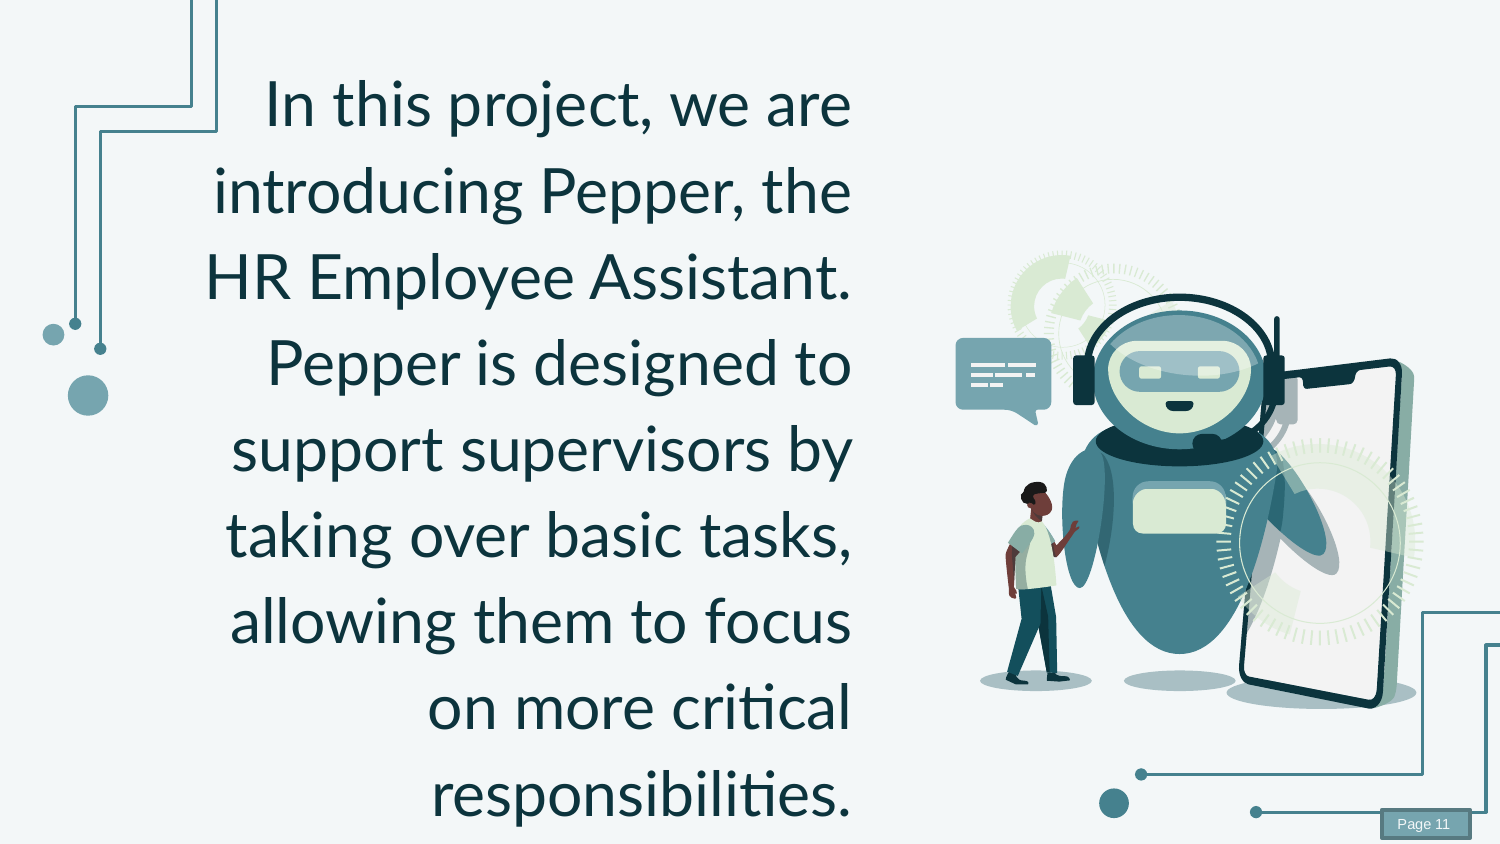

In this project, we are introducing Pepper, the HR Employee Assistant. Pepper is designed to support supervisors by taking over basic tasks, allowing them to focus on more critical responsibilities.
Page 11